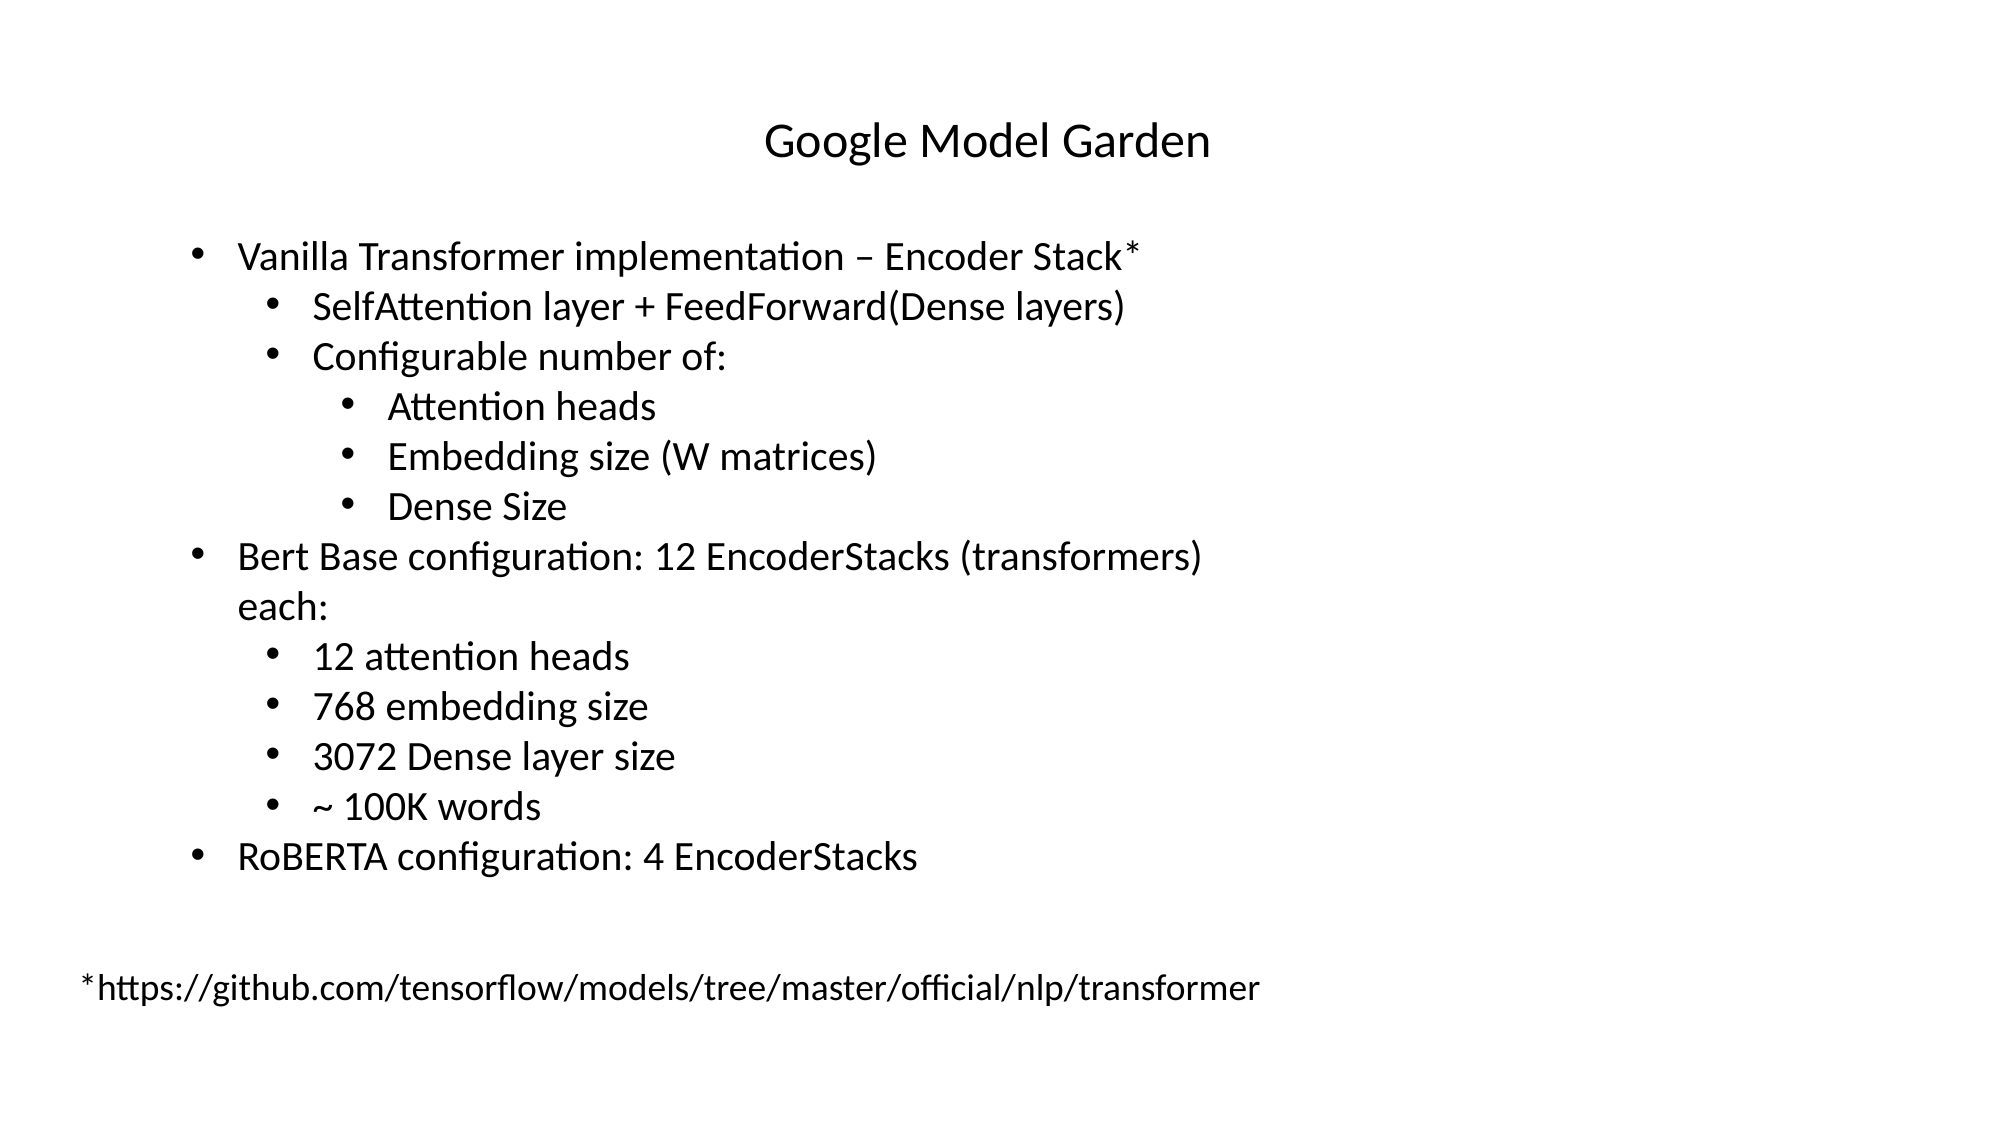

Google Model Garden

Vanilla Transformer implementation – Encoder Stack*
SelfAttention layer + FeedForward(Dense layers)
Configurable number of:
Attention heads
Embedding size (W matrices)
Dense Size
Bert Base configuration: 12 EncoderStacks (transformers) each:
12 attention heads
768 embedding size
3072 Dense layer size
~ 100K words
RoBERTA configuration: 4 EncoderStacks

*https://github.com/tensorflow/models/tree/master/official/nlp/transformer